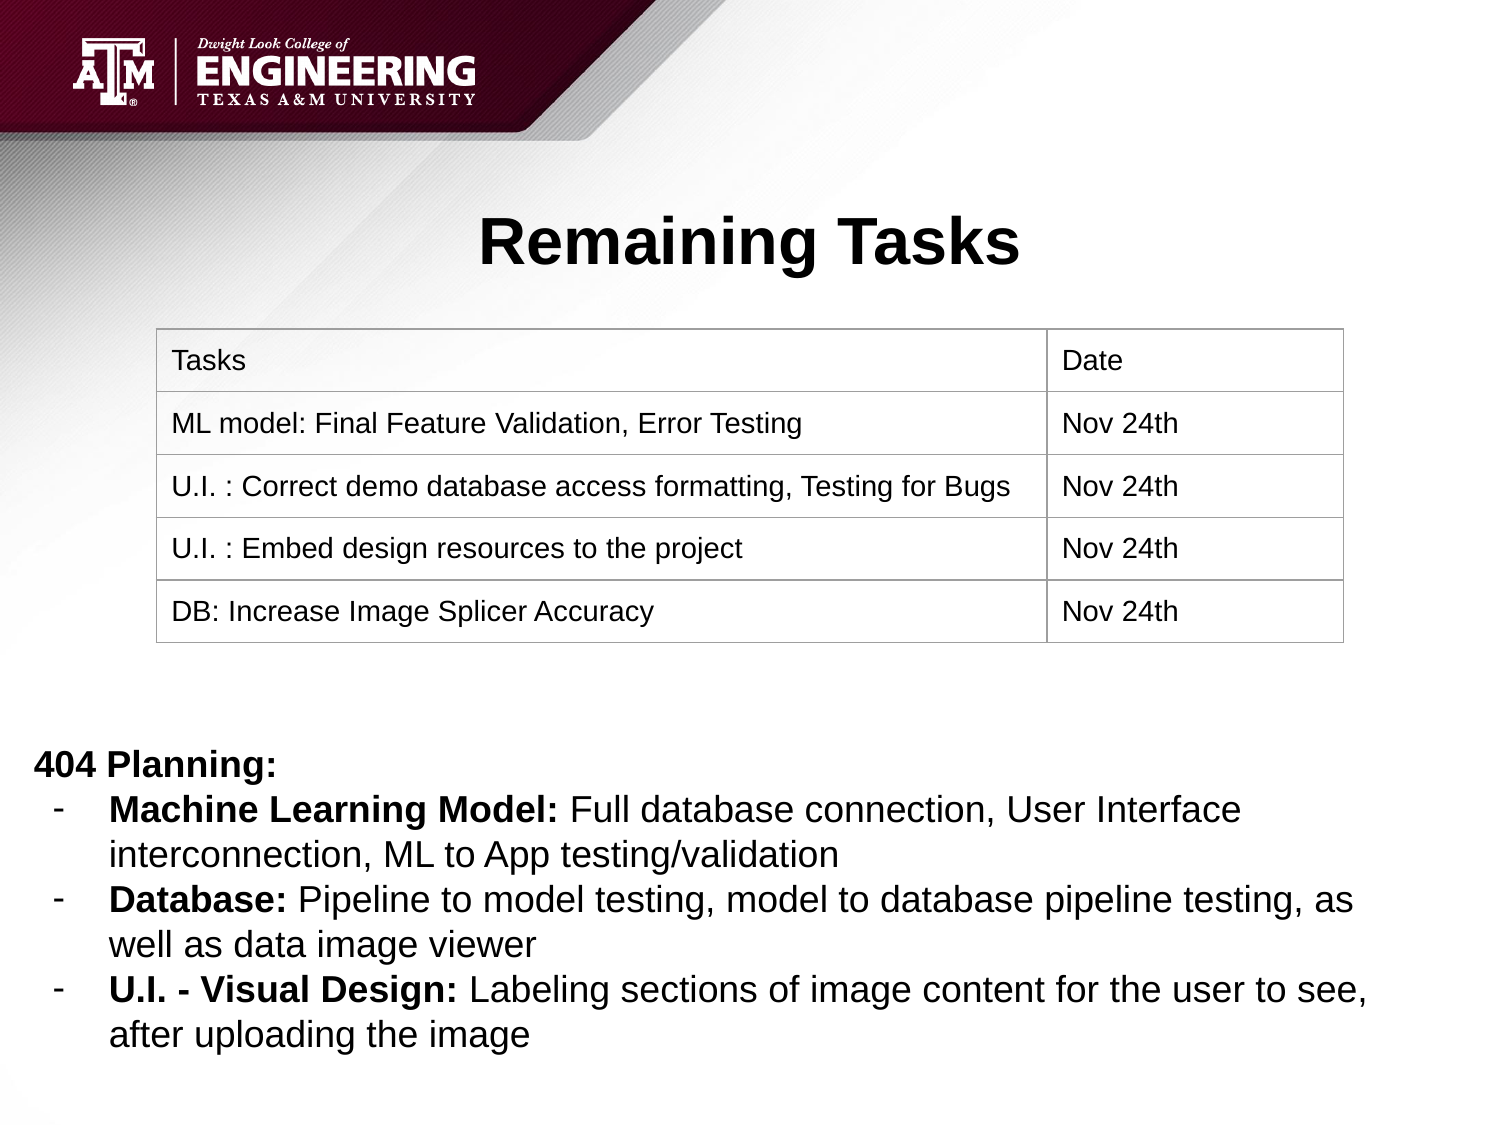

# Remaining Tasks
| Tasks | Date |
| --- | --- |
| ML model: Final Feature Validation, Error Testing | Nov 24th |
| U.I. : Correct demo database access formatting, Testing for Bugs | Nov 24th |
| U.I. : Embed design resources to the project | Nov 24th |
| DB: Increase Image Splicer Accuracy | Nov 24th |
404 Planning:
Machine Learning Model: Full database connection, User Interface interconnection, ML to App testing/validation
Database: Pipeline to model testing, model to database pipeline testing, as well as data image viewer
U.I. - Visual Design: Labeling sections of image content for the user to see, after uploading the image